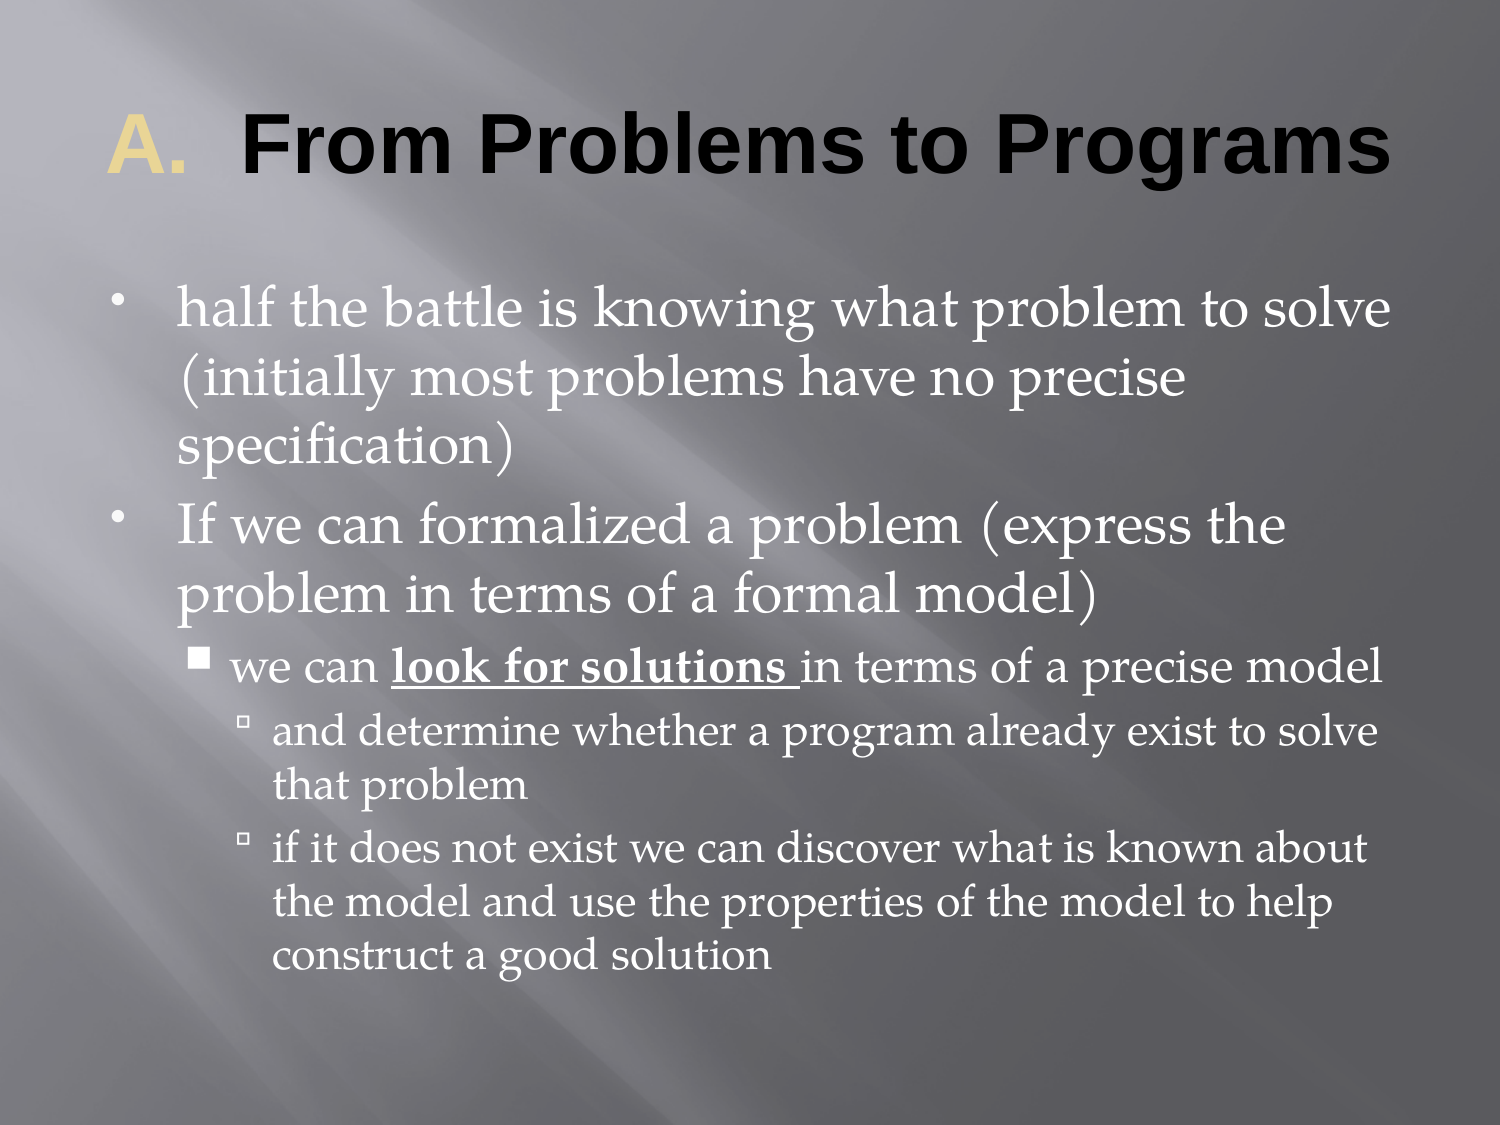

# From Problems to Programs
half the battle is knowing what problem to solve (initially most problems have no precise specification)
If we can formalized a problem (express the problem in terms of a formal model)
we can look for solutions in terms of a precise model
and determine whether a program already exist to solve that problem
if it does not exist we can discover what is known about the model and use the properties of the model to help construct a good solution